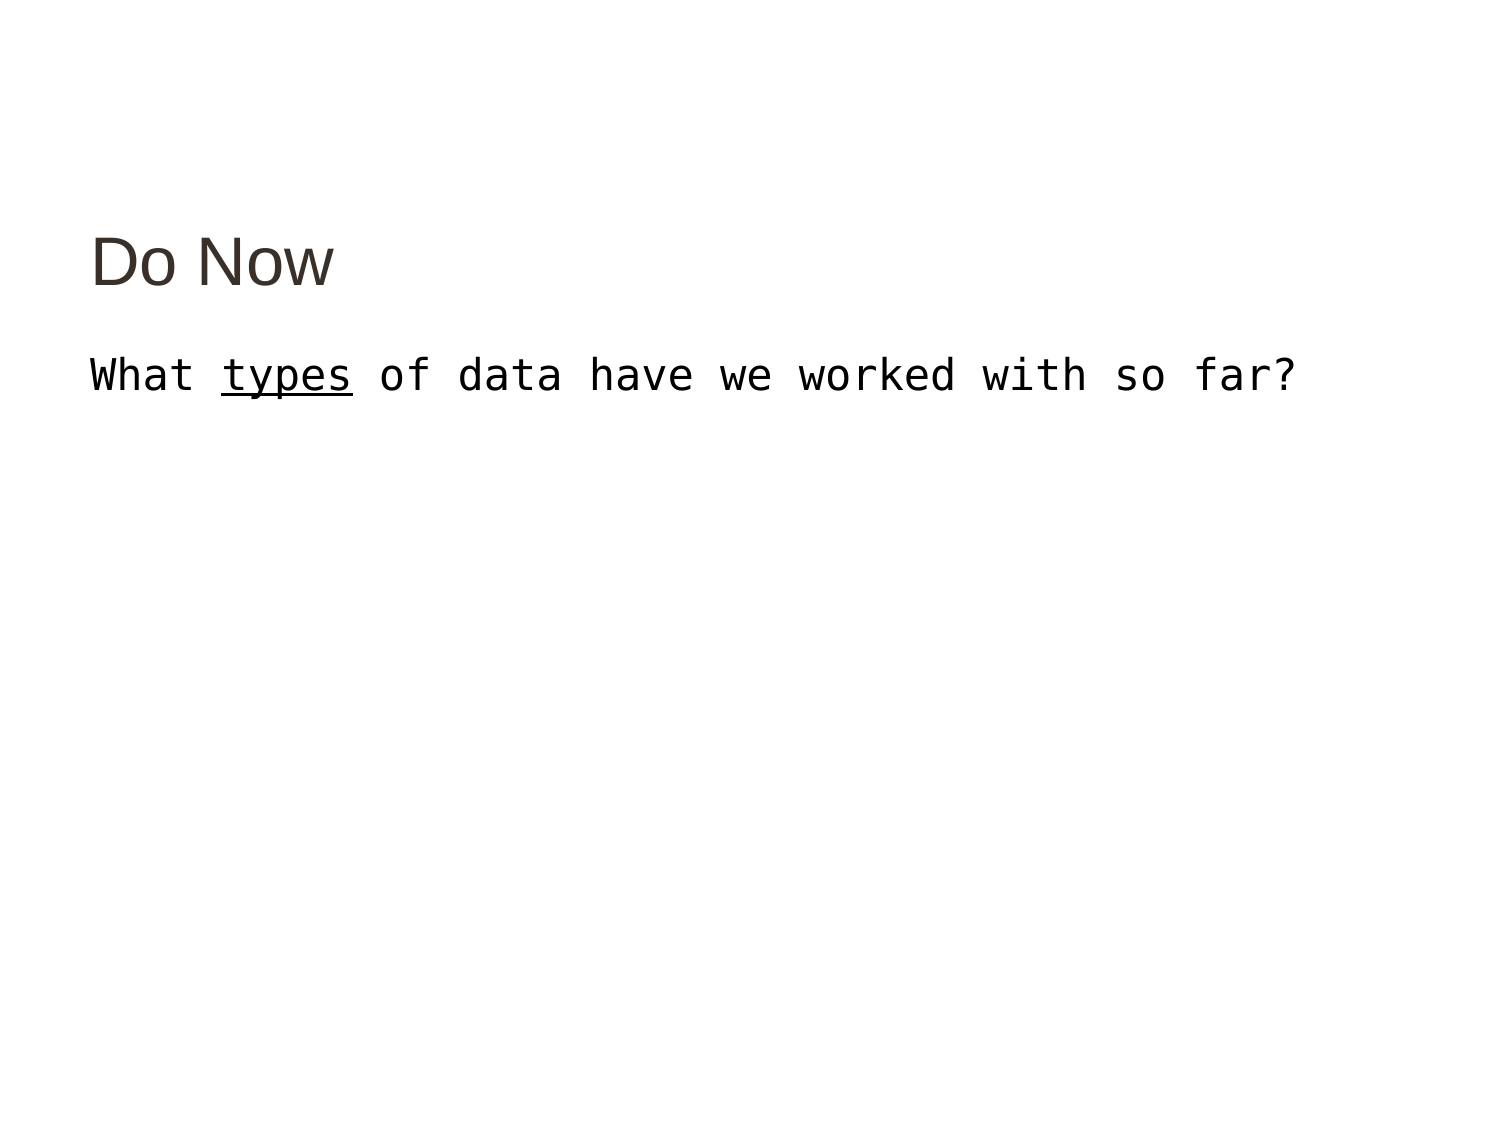

# Do Now
What types of data have we worked with so far?